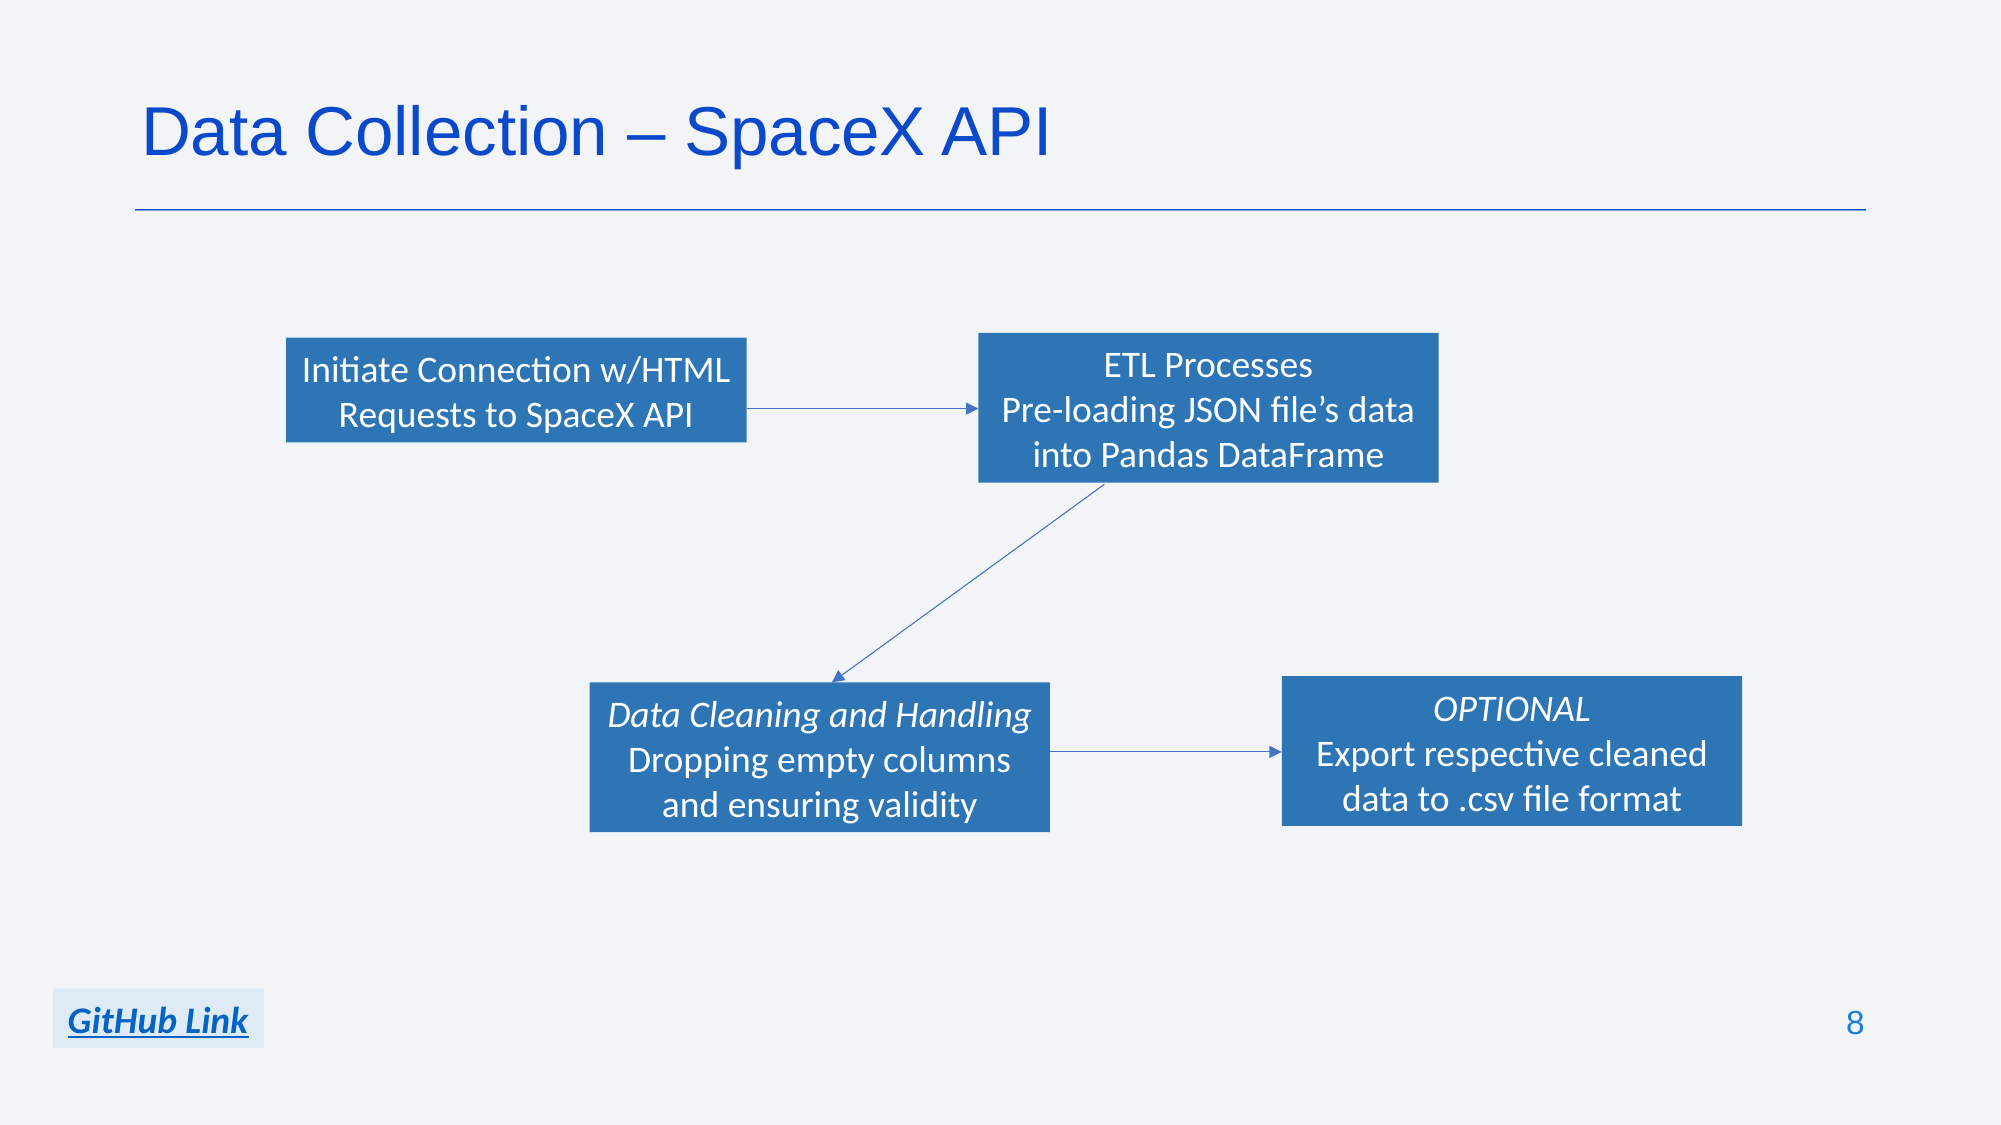

Data Collection – SpaceX API
ETL Processes
Pre-loading JSON file’s data into Pandas DataFrame
Initiate Connection w/HTML Requests to SpaceX API
OPTIONAL
Export respective cleaned data to .csv file format
Data Cleaning and Handling
Dropping empty columns and ensuring validity
8
GitHub Link